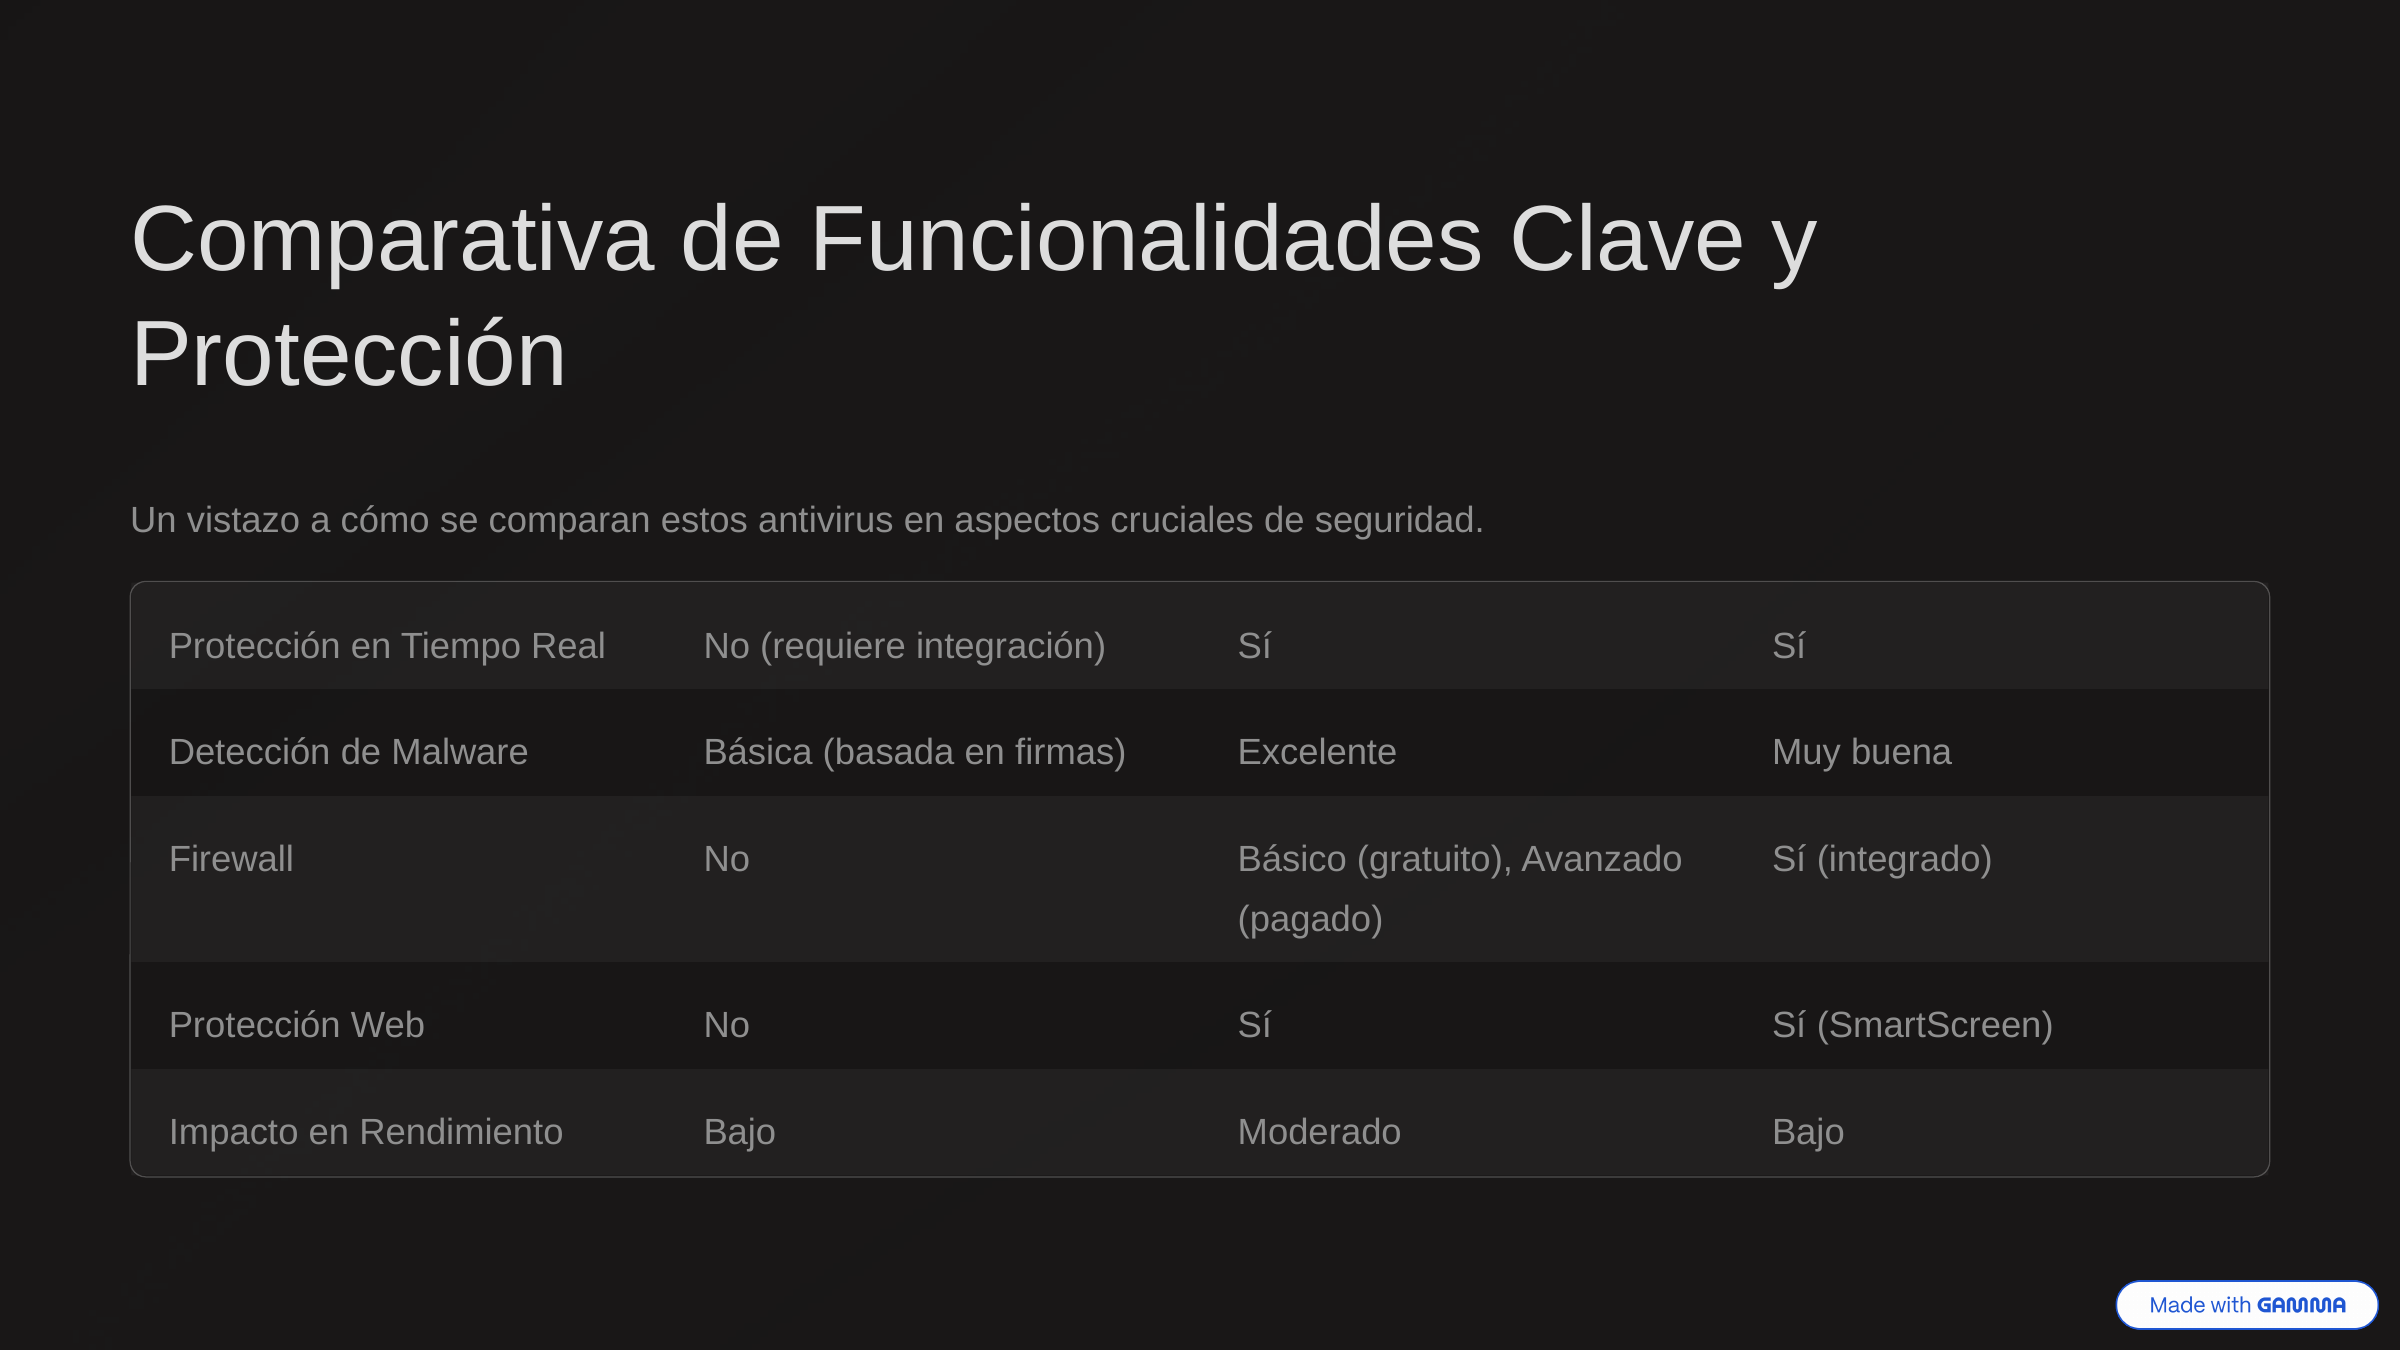

Comparativa de Funcionalidades Clave y Protección
Un vistazo a cómo se comparan estos antivirus en aspectos cruciales de seguridad.

Protección en Tiempo Real
No (requiere integración)
Sí
Sí

Detección de Malware
Básica (basada en firmas)
Excelente
Muy buena

Firewall
No
Básico (gratuito), Avanzado (pagado)
Sí (integrado)

Protección Web
No
Sí
Sí (SmartScreen)

Impacto en Rendimiento
Bajo
Moderado
Bajo